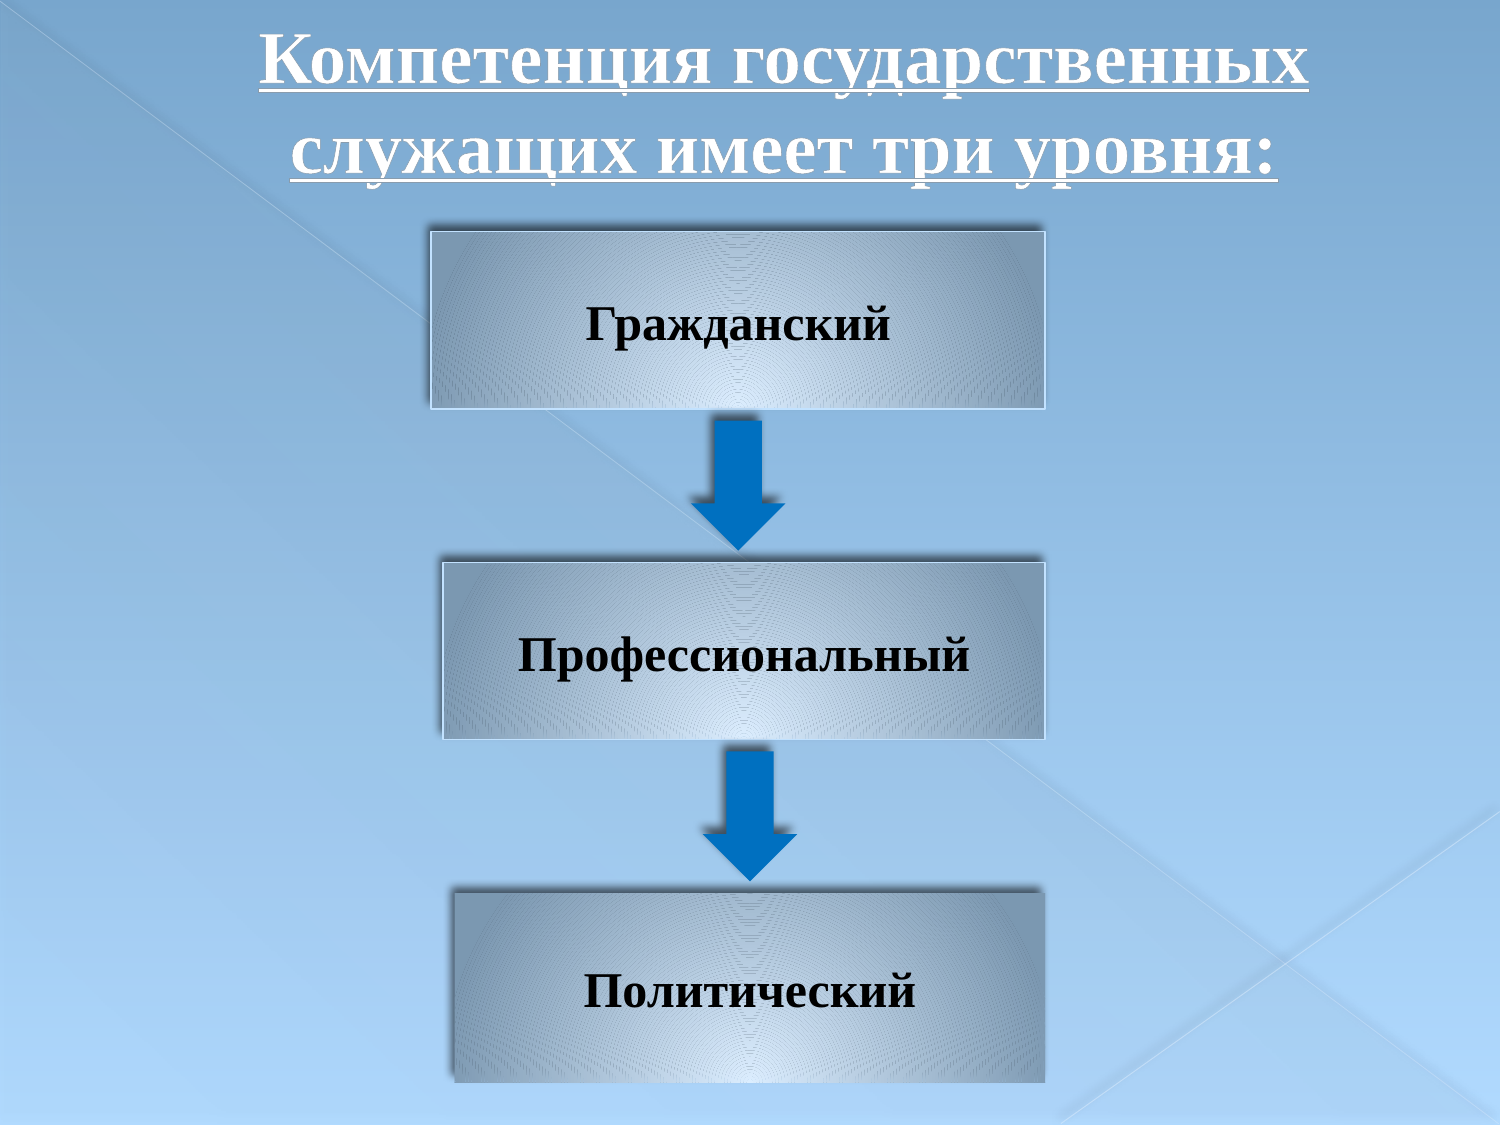

# Компетенция государственных служащих имеет три уровня:
Гражданский

Профессиональный

Политический